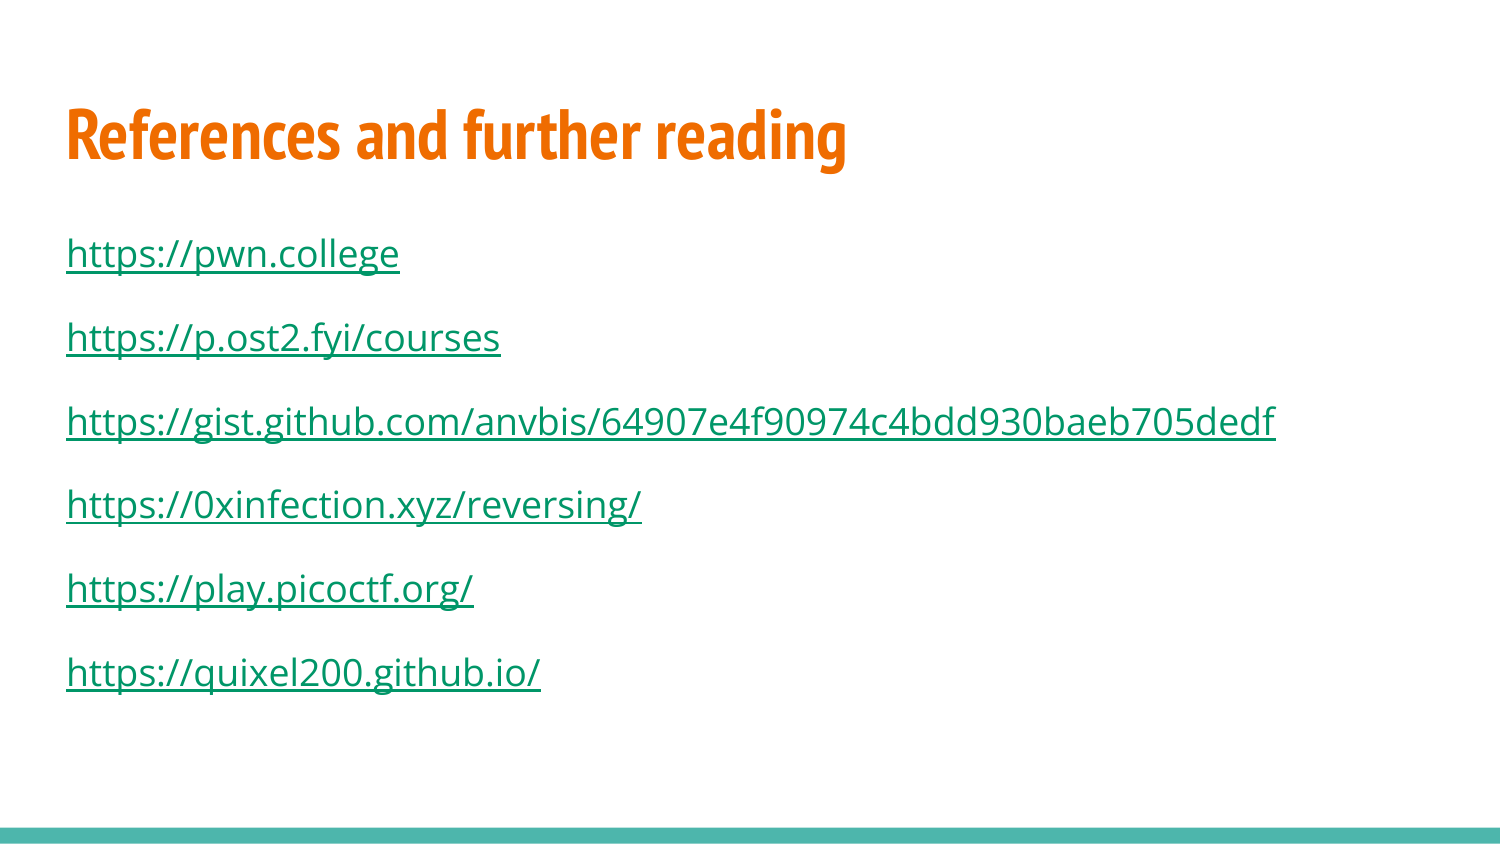

# References and further reading
https://pwn.college
https://p.ost2.fyi/courses
https://gist.github.com/anvbis/64907e4f90974c4bdd930baeb705dedf
https://0xinfection.xyz/reversing/
https://play.picoctf.org/
https://quixel200.github.io/